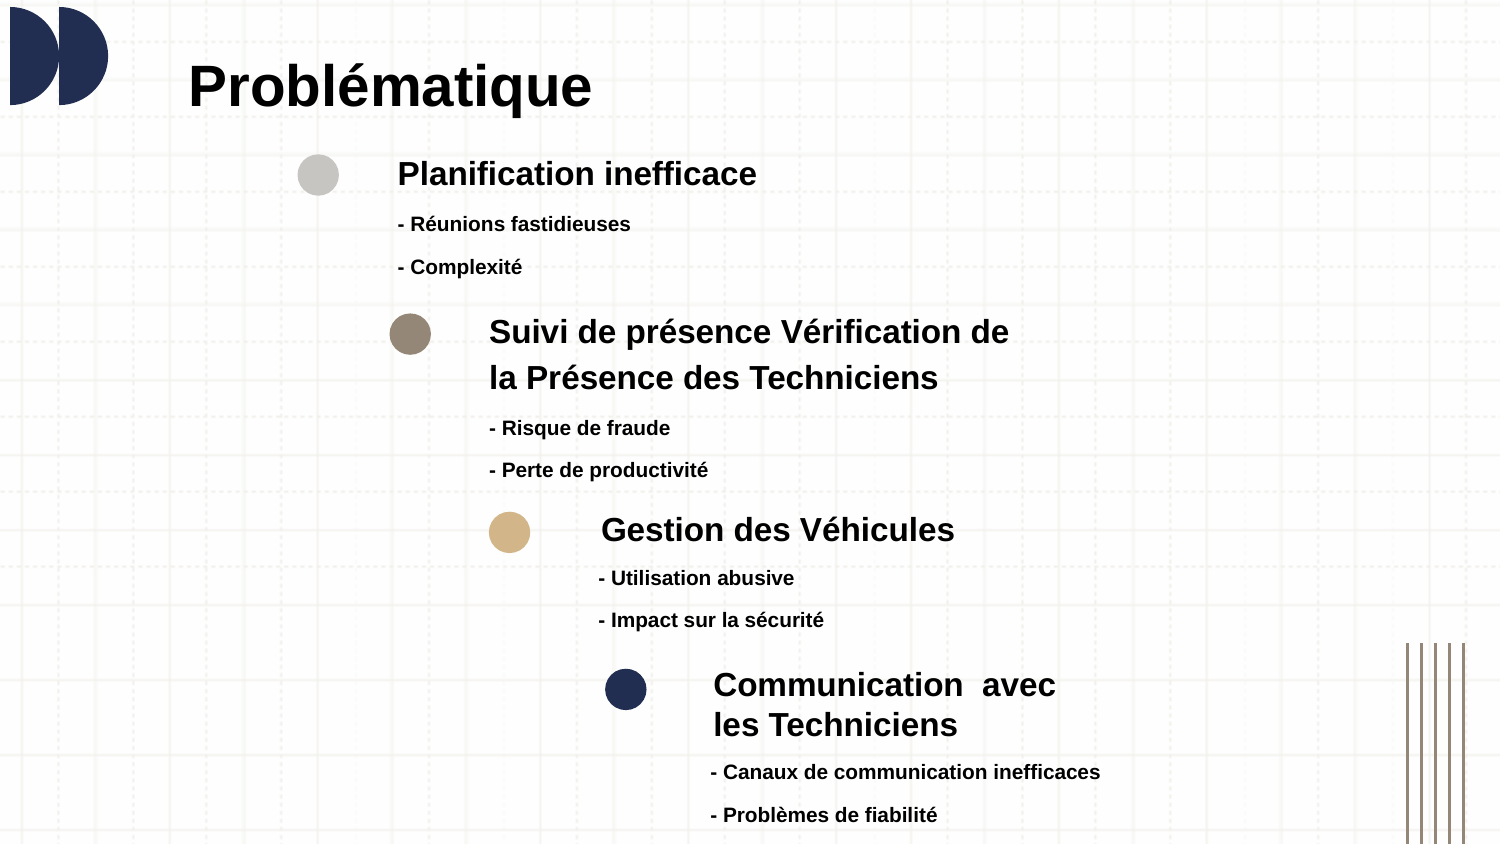

# Problématique

Planification inefficace

- Réunions fastidieuses

- Complexité

Suivi de présence Vérification de la Présence des Techniciens

- Risque de fraude

- Perte de productivité

   Gestion des Véhicules

- Utilisation abusive

- Impact sur la sécurité
   Communication  avec
   les Techniciens

- Canaux de communication inefficaces

- Problèmes de fiabilité